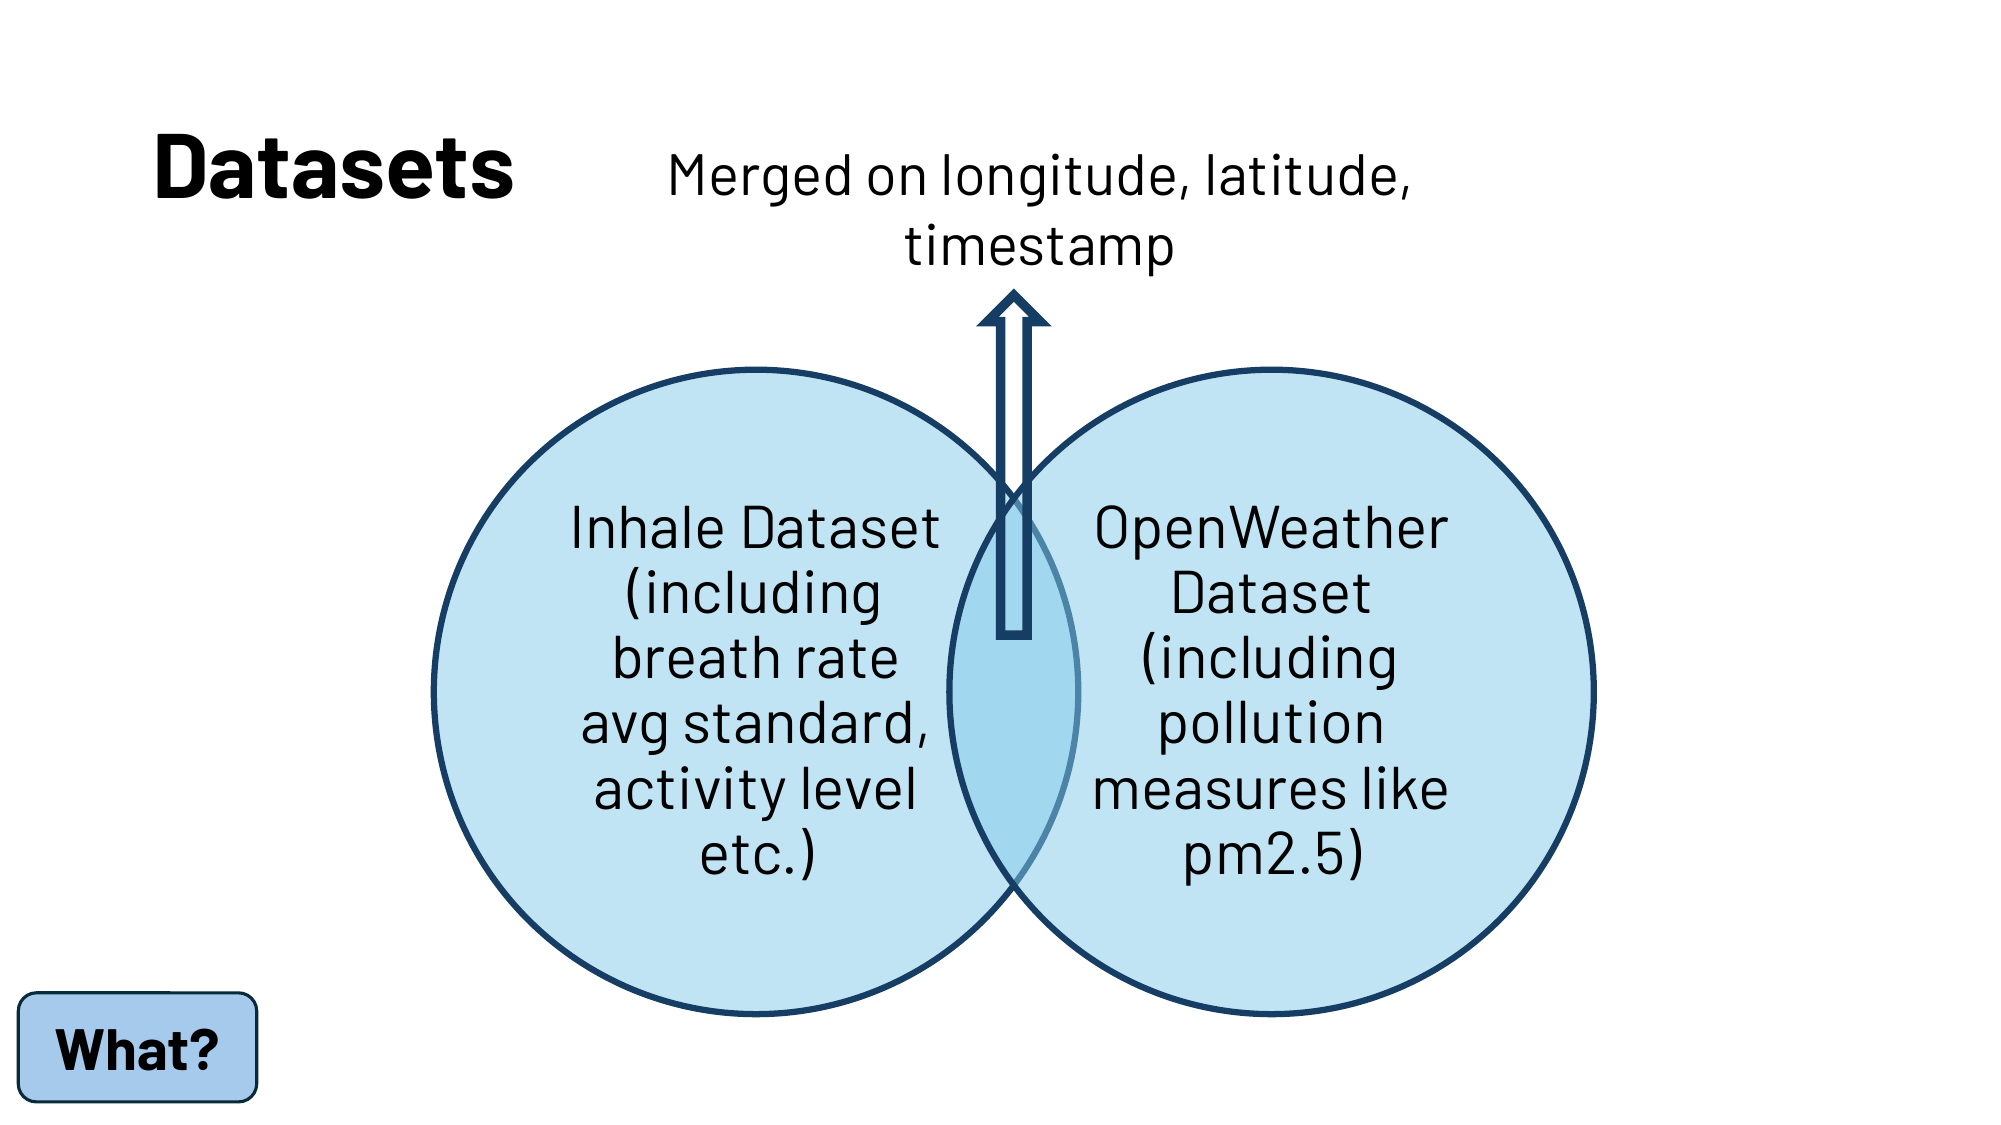

# Datasets
Merged on longitude, latitude, timestamp

Inhale Dataset (including breath rate avg standard, activity level etc.)
OpenWeather Dataset (including pollution measures like pm2.5)
What?